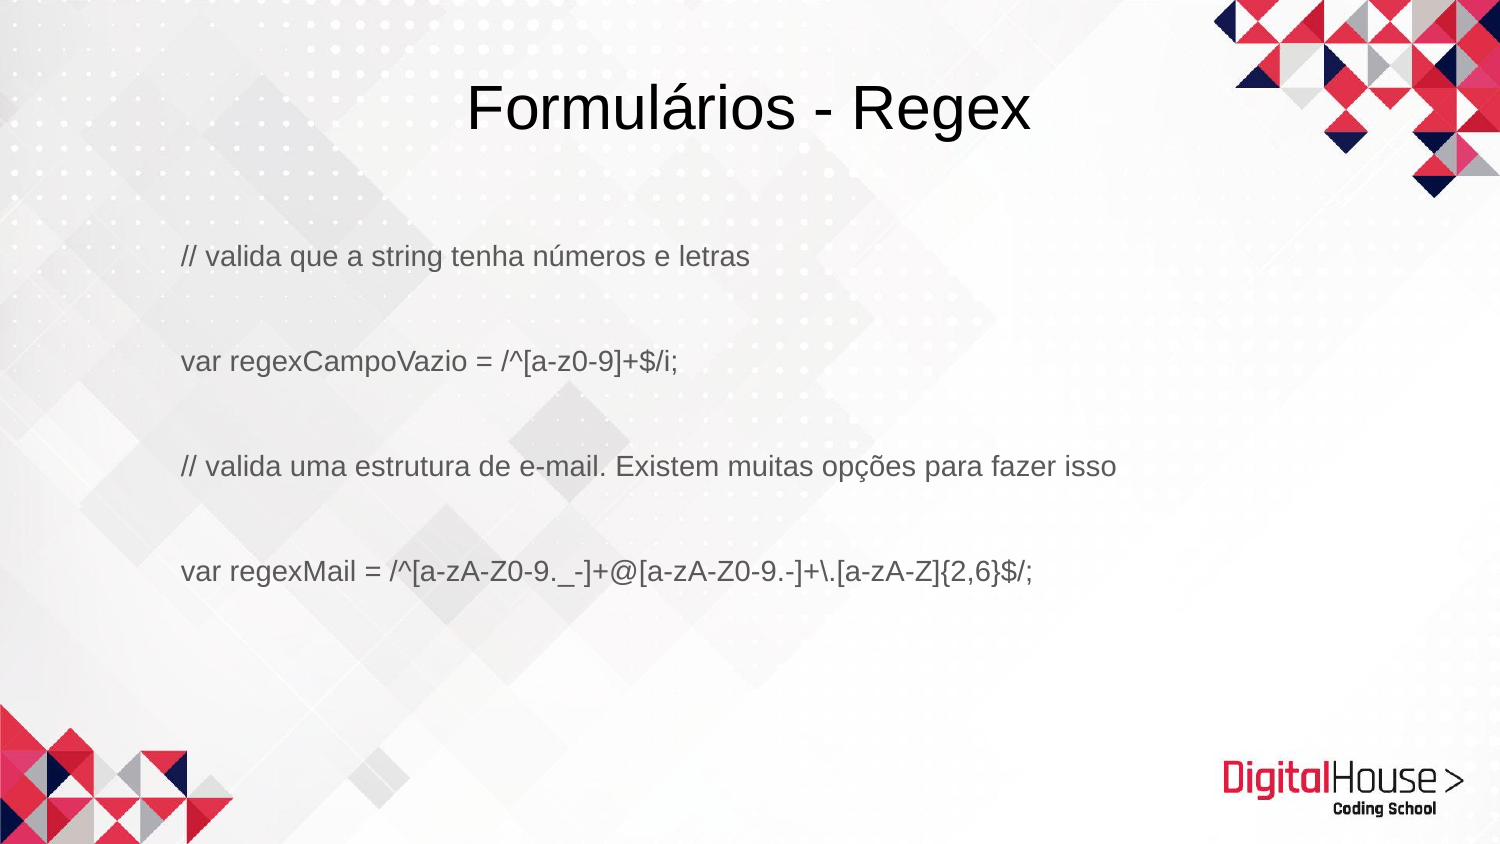

Formulários - Regex
// valida que a string tenha números e letras

var regexCampoVazio = /^[a-z0-9]+$/i;

// valida uma estrutura de e-mail. Existem muitas opções para fazer isso

var regexMail = /^[a-zA-Z0-9._-]+@[a-zA-Z0-9.-]+\.[a-zA-Z]{2,6}$/;